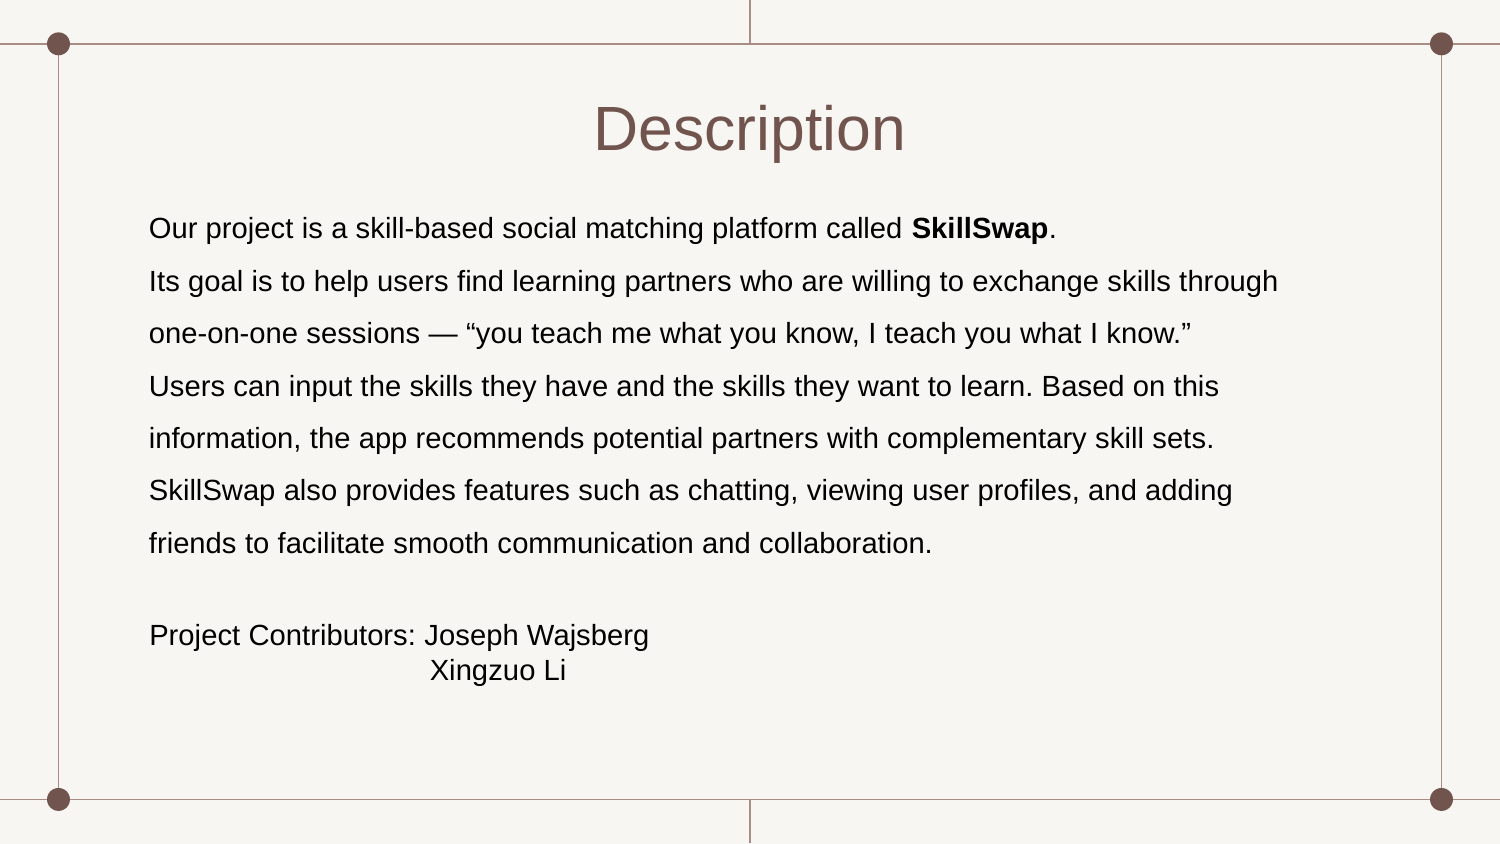

# Description
Our project is a skill-based social matching platform called SkillSwap.
Its goal is to help users find learning partners who are willing to exchange skills through one-on-one sessions — “you teach me what you know, I teach you what I know.”
Users can input the skills they have and the skills they want to learn. Based on this information, the app recommends potential partners with complementary skill sets.
SkillSwap also provides features such as chatting, viewing user profiles, and adding friends to facilitate smooth communication and collaboration.
  Project Contributors: Joseph Wajsberg
                                    Xingzuo Li